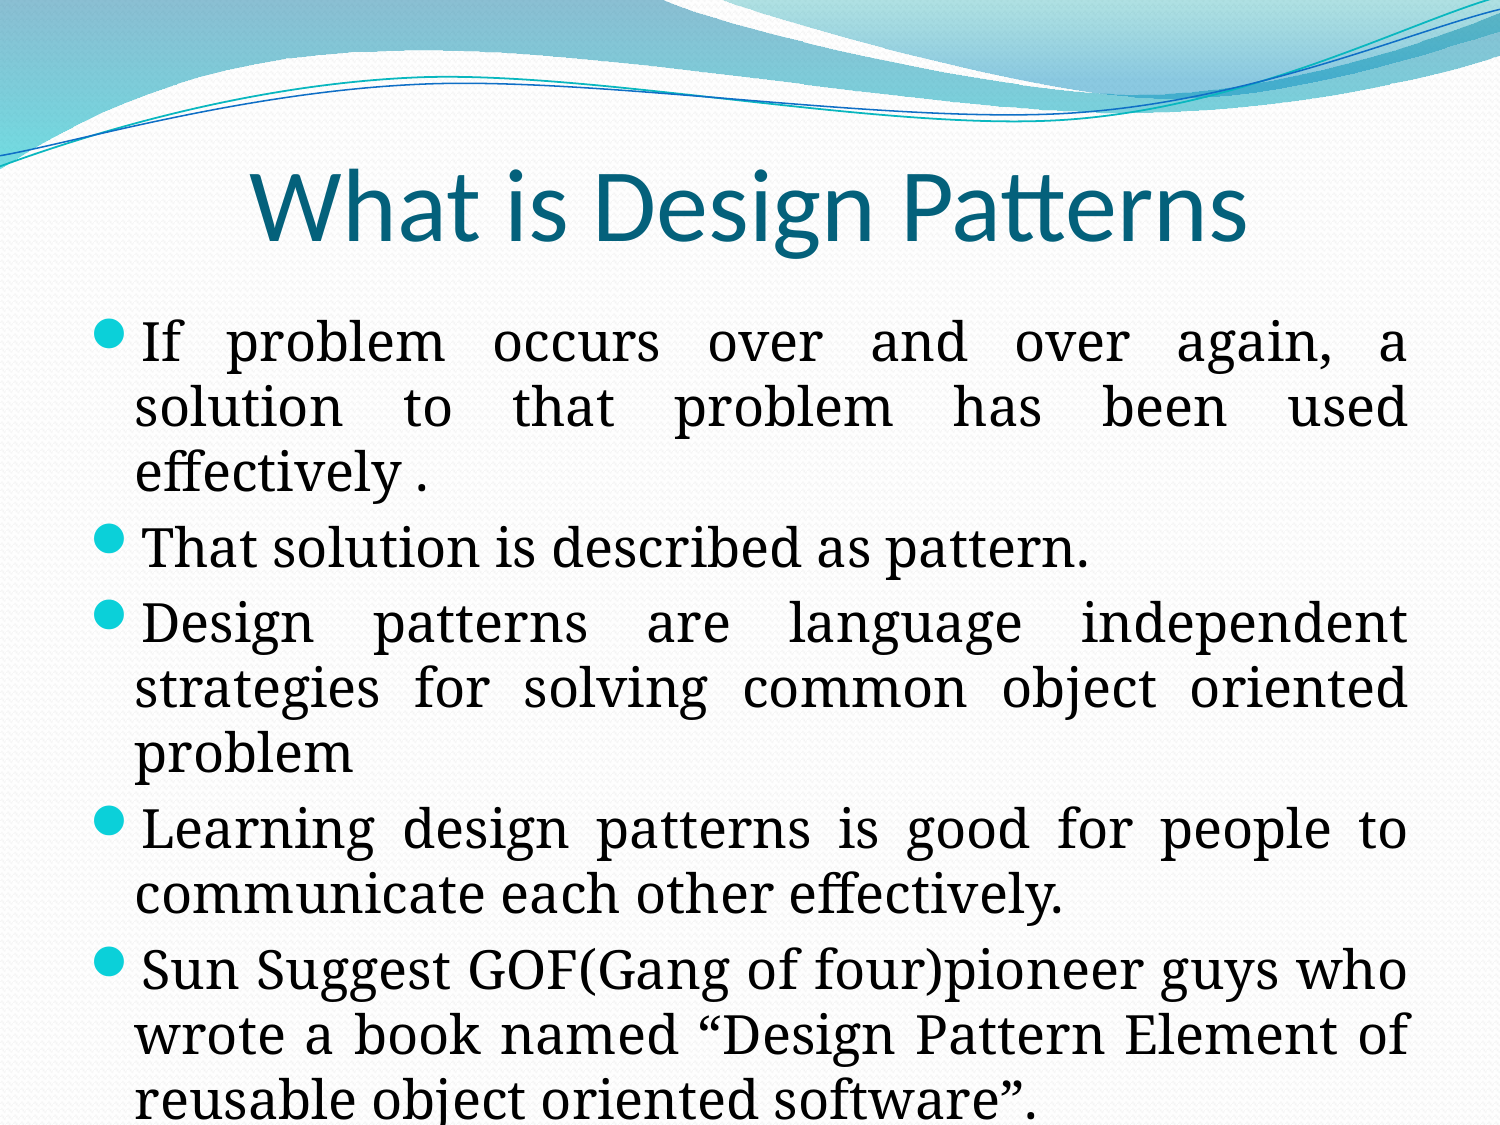

# What is Design Patterns
If problem occurs over and over again, a solution to that problem has been used effectively .
That solution is described as pattern.
Design patterns are language independent strategies for solving common object oriented problem
Learning design patterns is good for people to communicate each other effectively.
Sun Suggest GOF(Gang of four)pioneer guys who wrote a book named “Design Pattern Element of reusable object oriented software”.